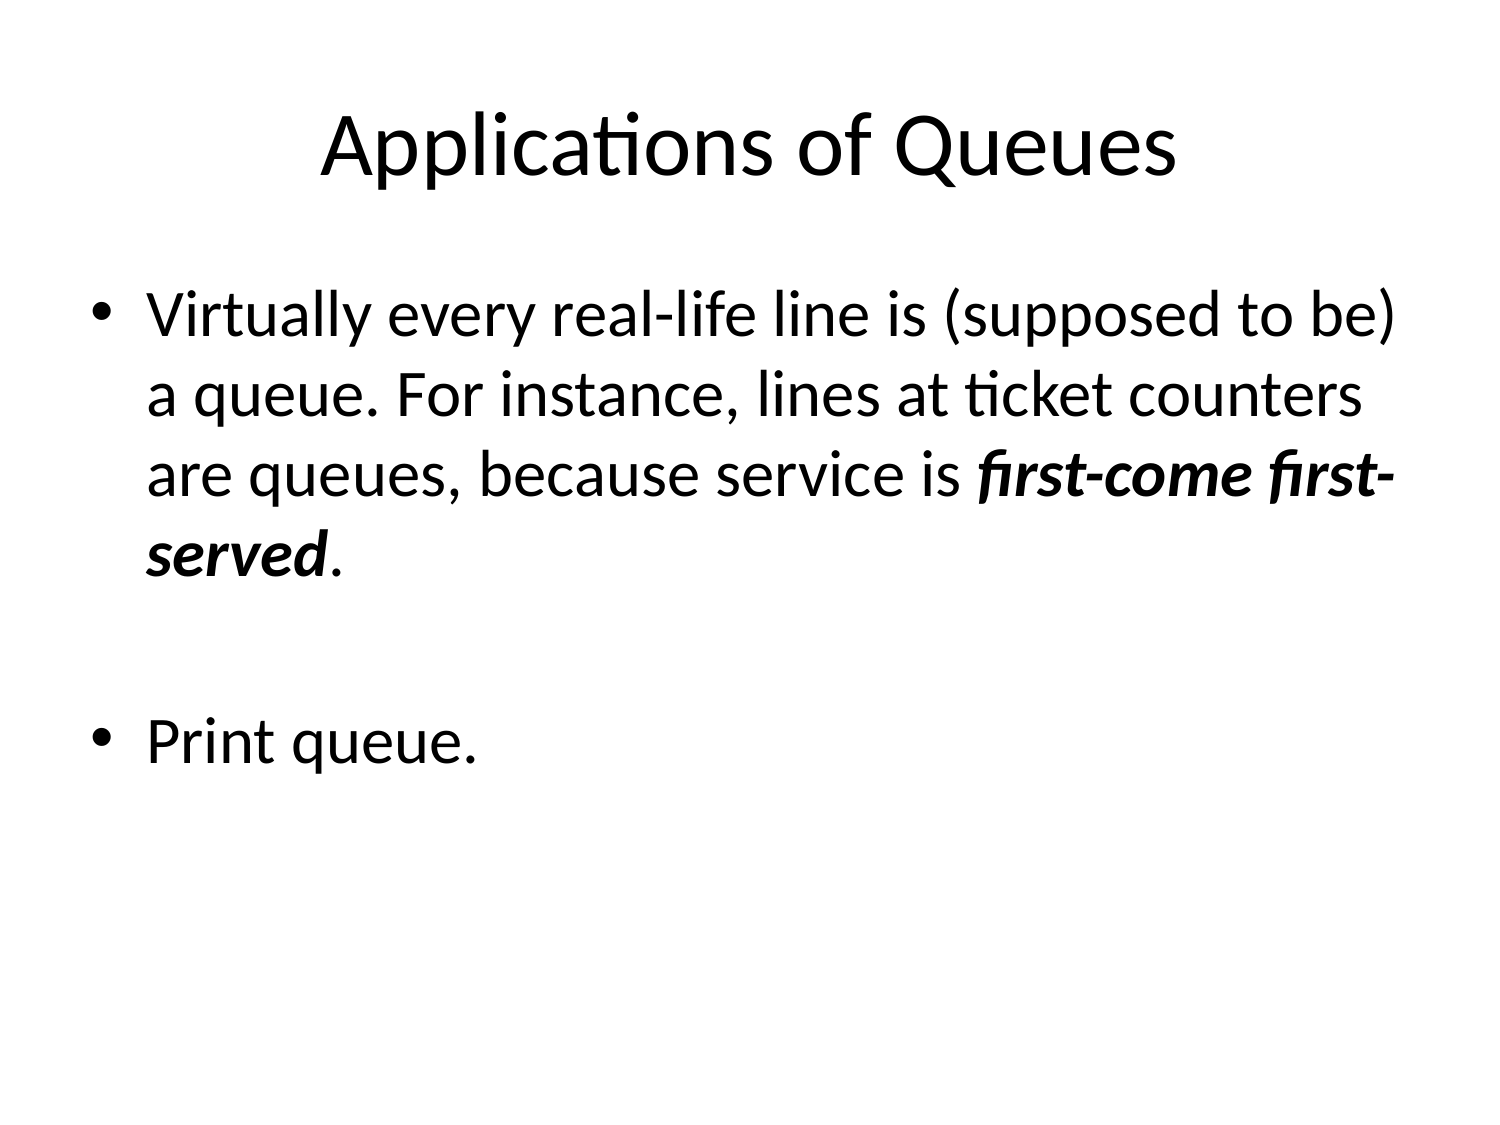

# Applications of Queues
Virtually every real-life line is (supposed to be) a queue. For instance, lines at ticket counters are queues, because service is first-come first-served.

Print queue.